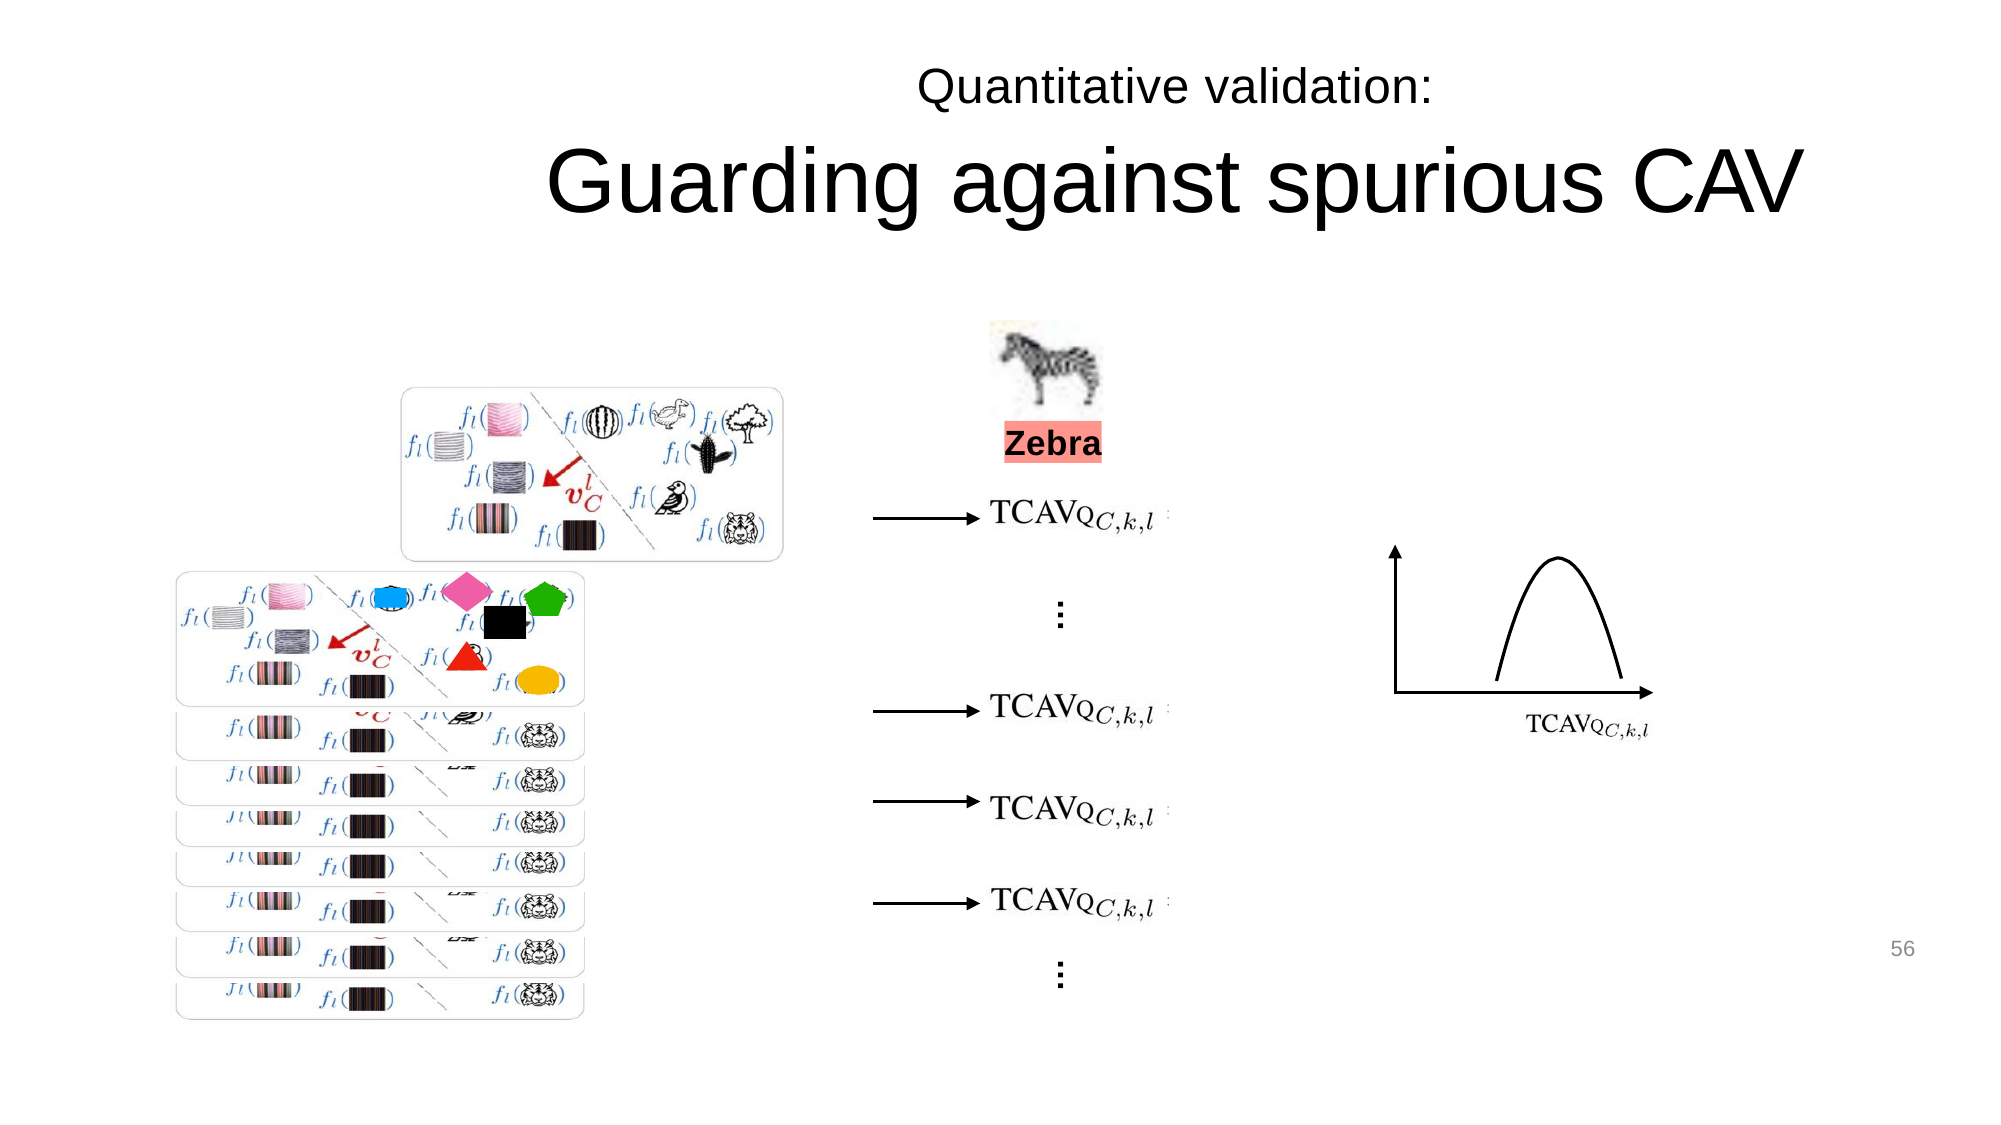

# Quantitative validation:
Guarding against spurious CAV

Zebra

…

56
…